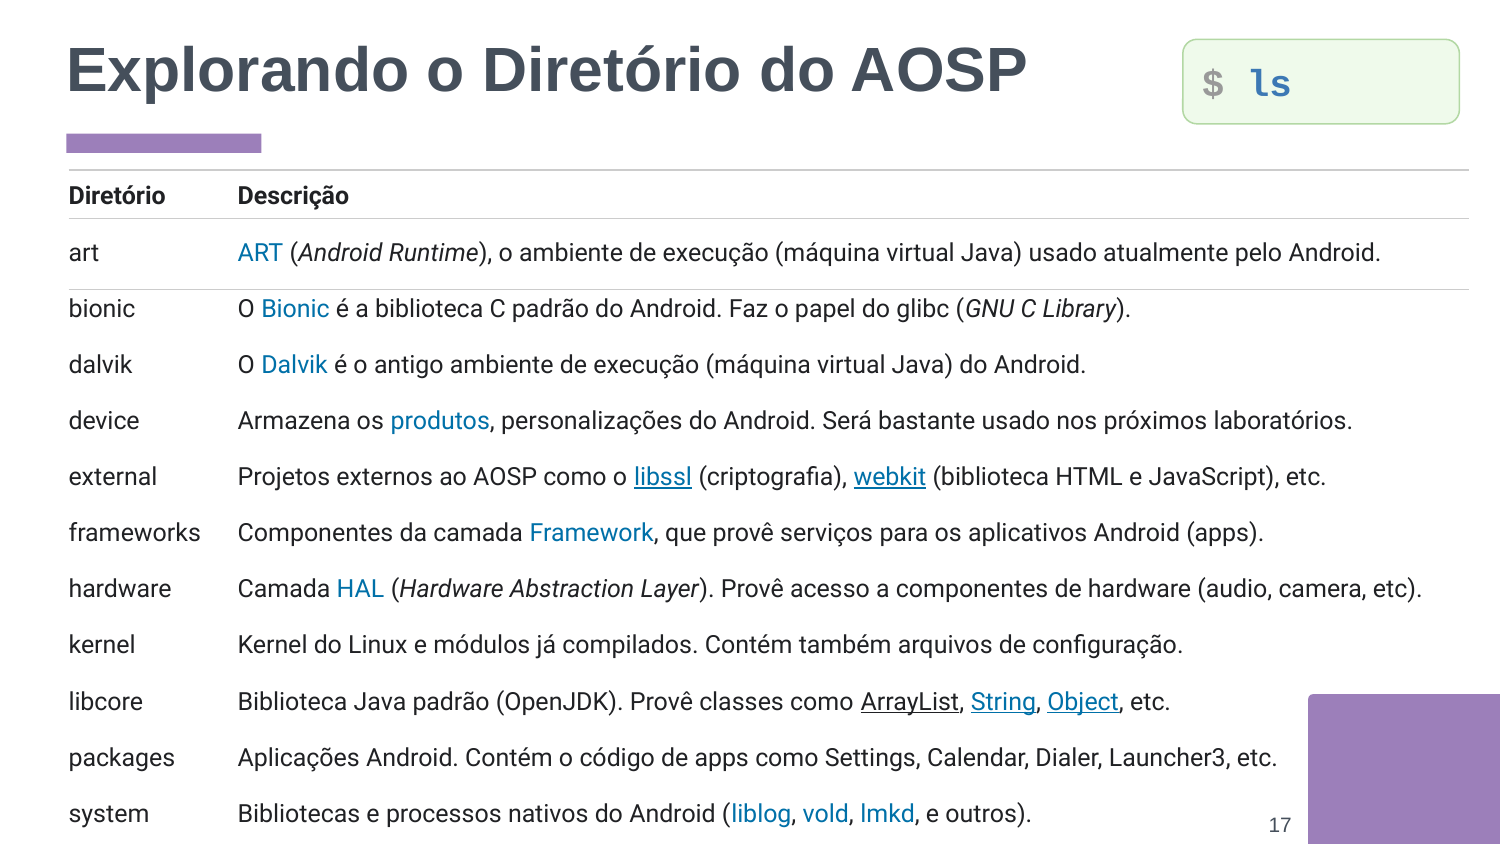

# Explorando o Diretório do AOSP
$ ls
| Diretório | Descrição |
| --- | --- |
| art | ART (Android Runtime), o ambiente de execução (máquina virtual Java) usado atualmente pelo Android. |
| bionic | O Bionic é a biblioteca C padrão do Android. Faz o papel do glibc (GNU C Library). |
| dalvik | O Dalvik é o antigo ambiente de execução (máquina virtual Java) do Android. |
| device | Armazena os produtos, personalizações do Android. Será bastante usado nos próximos laboratórios. |
| external | Projetos externos ao AOSP como o libssl (criptografia), webkit (biblioteca HTML e JavaScript), etc. |
| frameworks | Componentes da camada Framework, que provê serviços para os aplicativos Android (apps). |
| hardware | Camada HAL (Hardware Abstraction Layer). Provê acesso a componentes de hardware (audio, camera, etc). |
| kernel | Kernel do Linux e módulos já compilados. Contém também arquivos de configuração. |
| libcore | Biblioteca Java padrão (OpenJDK). Provê classes como ArrayList, String, Object, etc. |
| packages | Aplicações Android. Contém o código de apps como Settings, Calendar, Dialer, Launcher3, etc. |
| system | Bibliotecas e processos nativos do Android (liblog, vold, lmkd, e outros). |
17